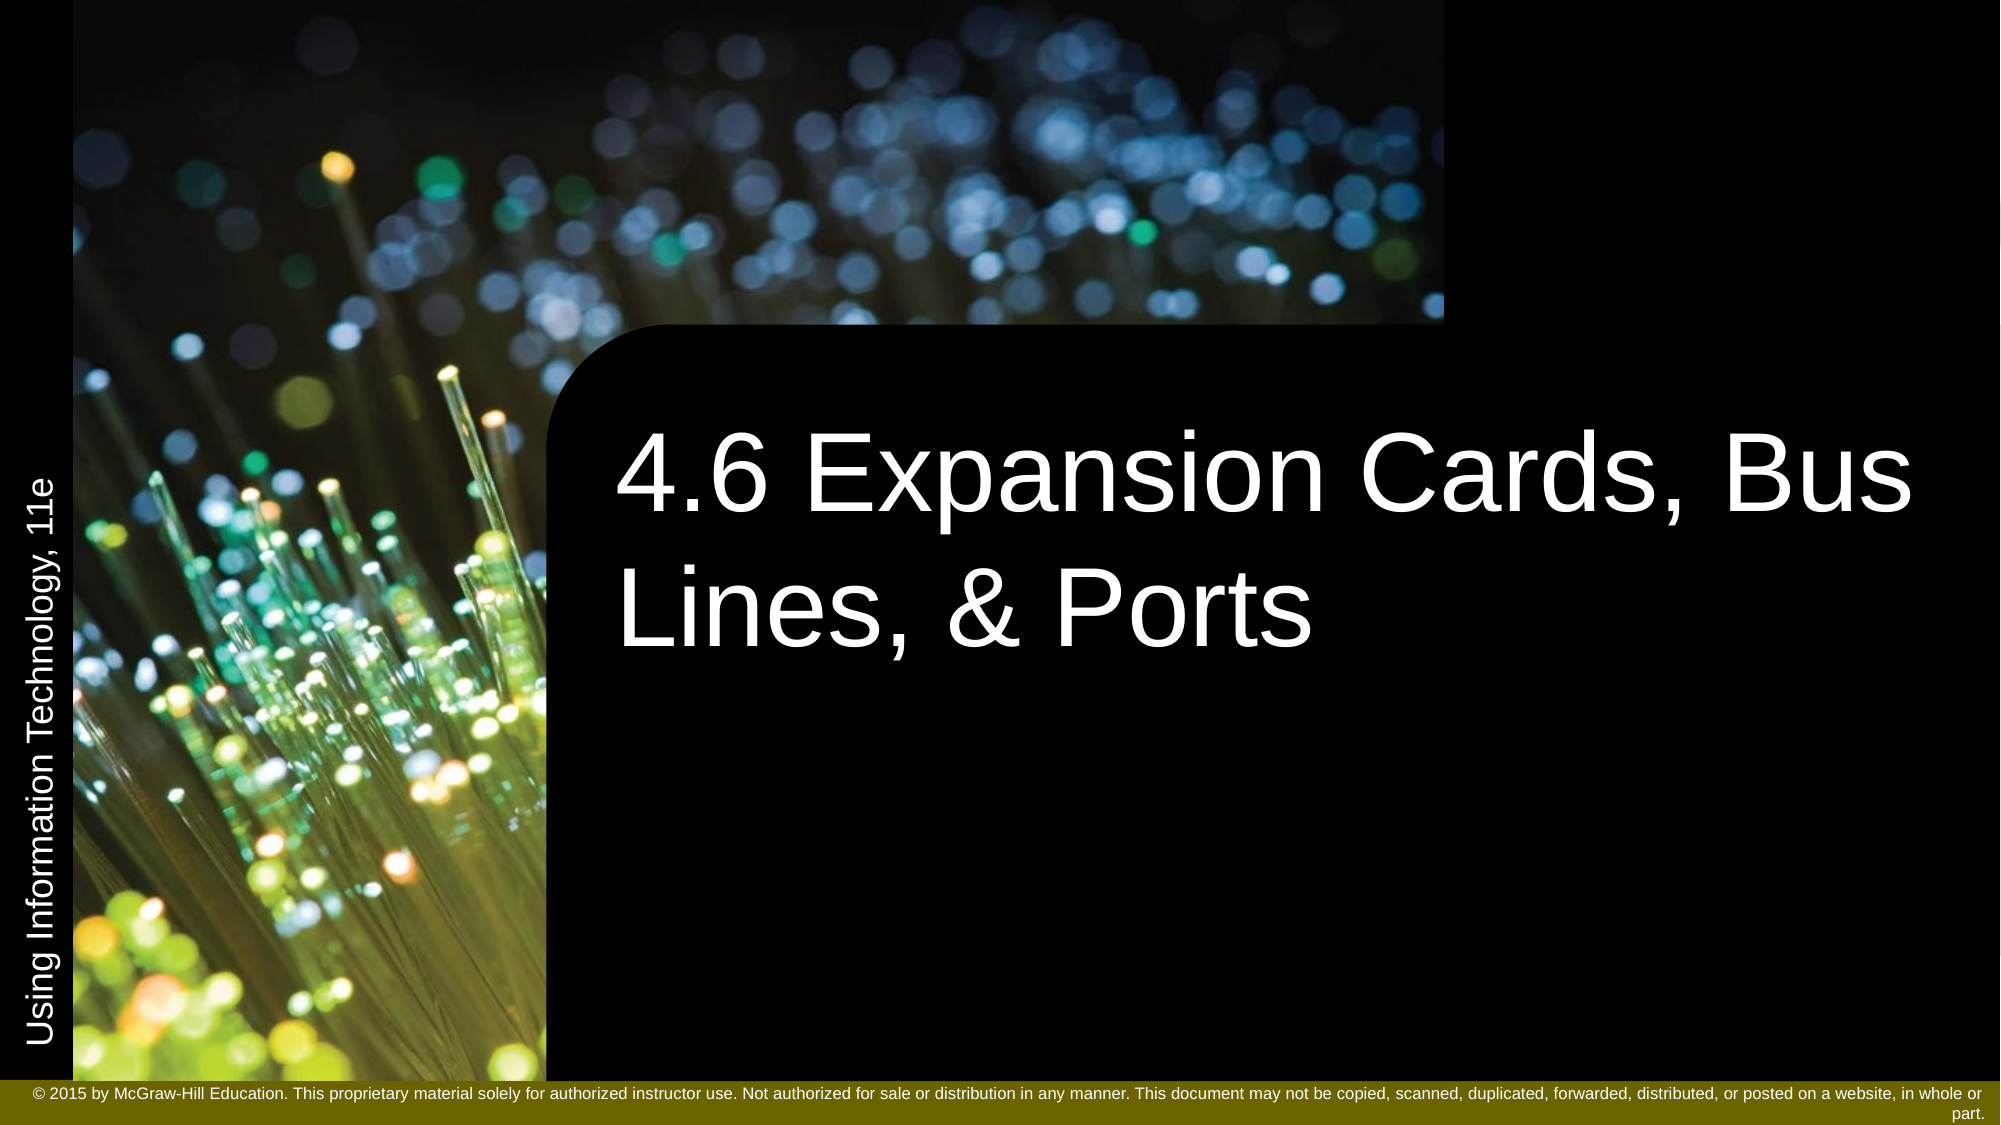

# 4.6 Expansion Cards, Bus Lines, & Ports